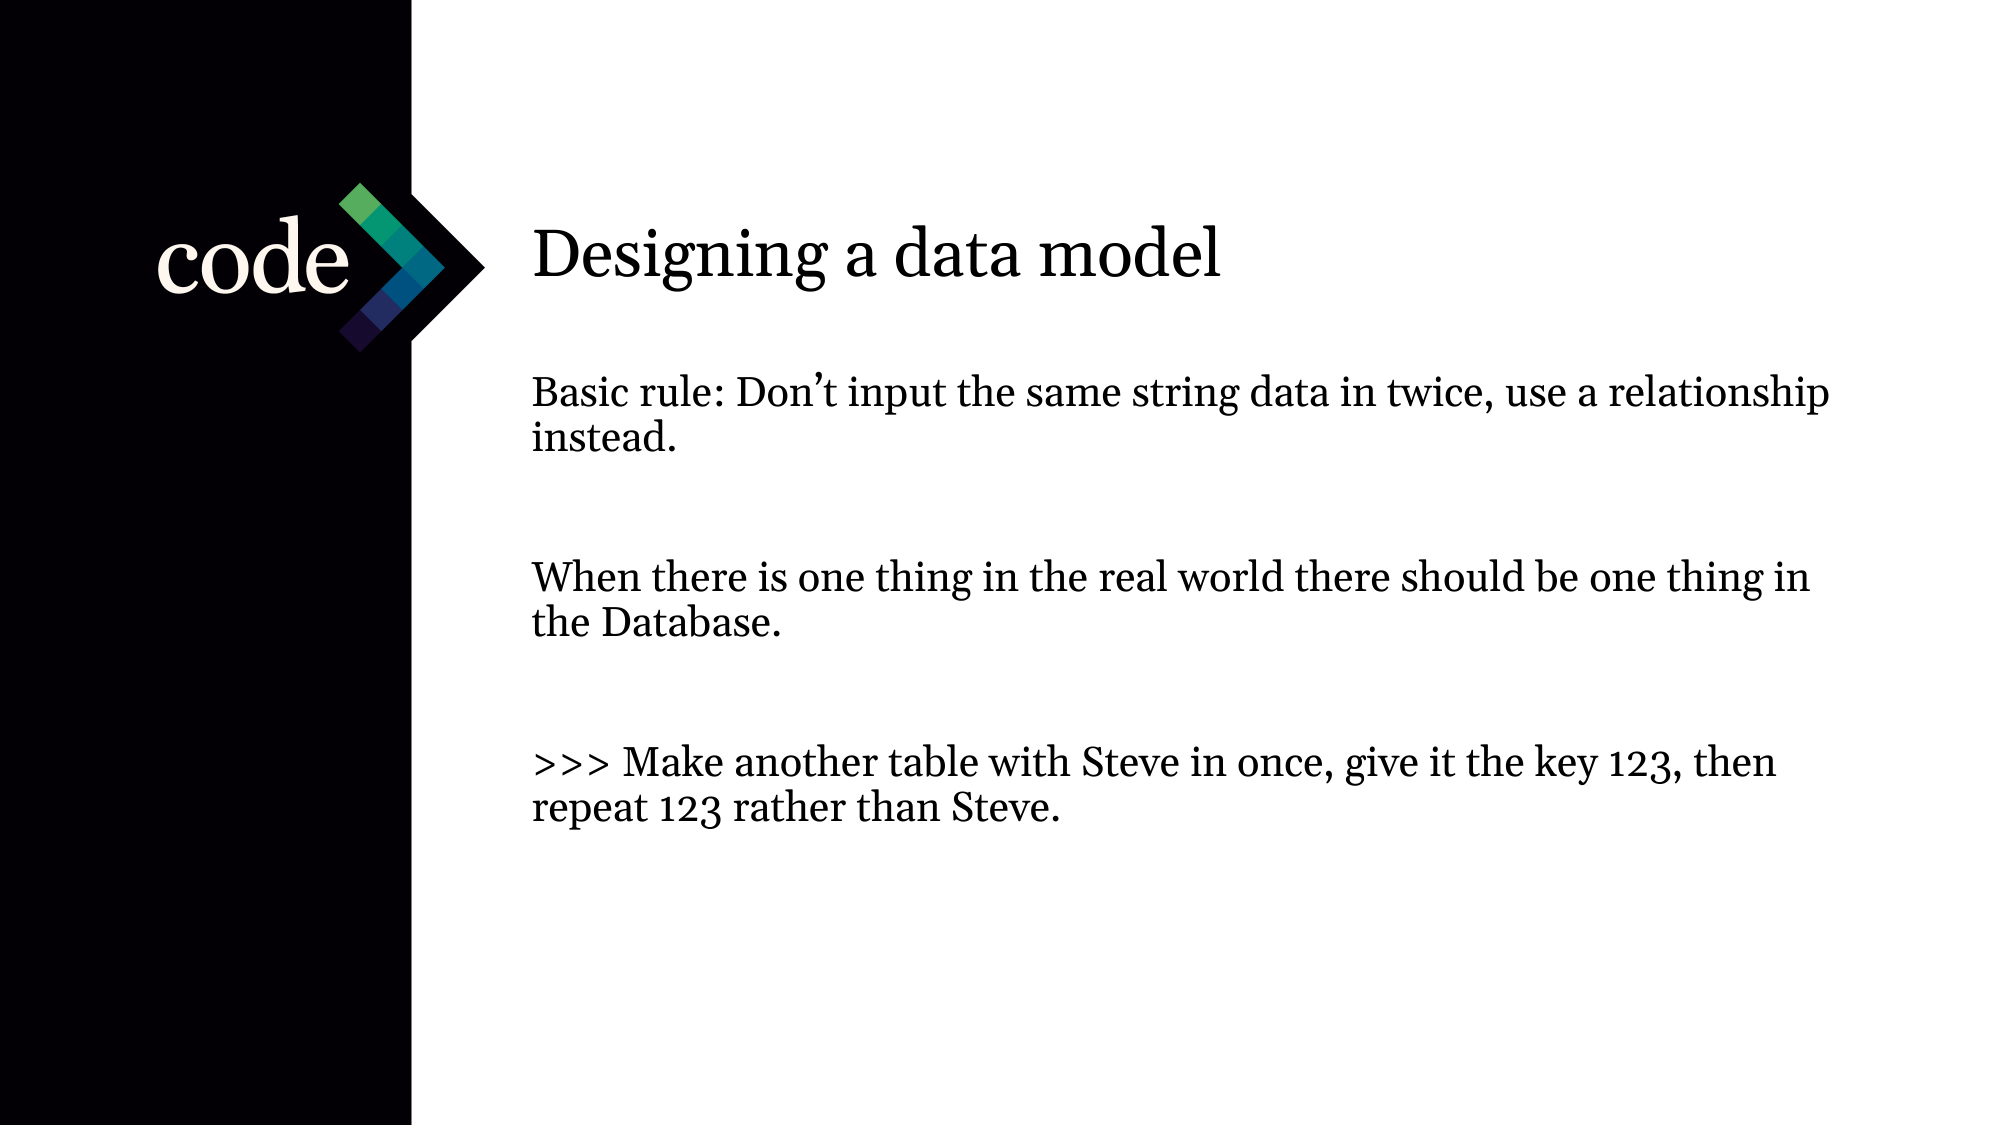

Designing a data model
Basic rule: Don’t input the same string data in twice, use a relationship instead.

When there is one thing in the real world there should be one thing in the Database.

>>> Make another table with Steve in once, give it the key 123, then repeat 123 rather than Steve.